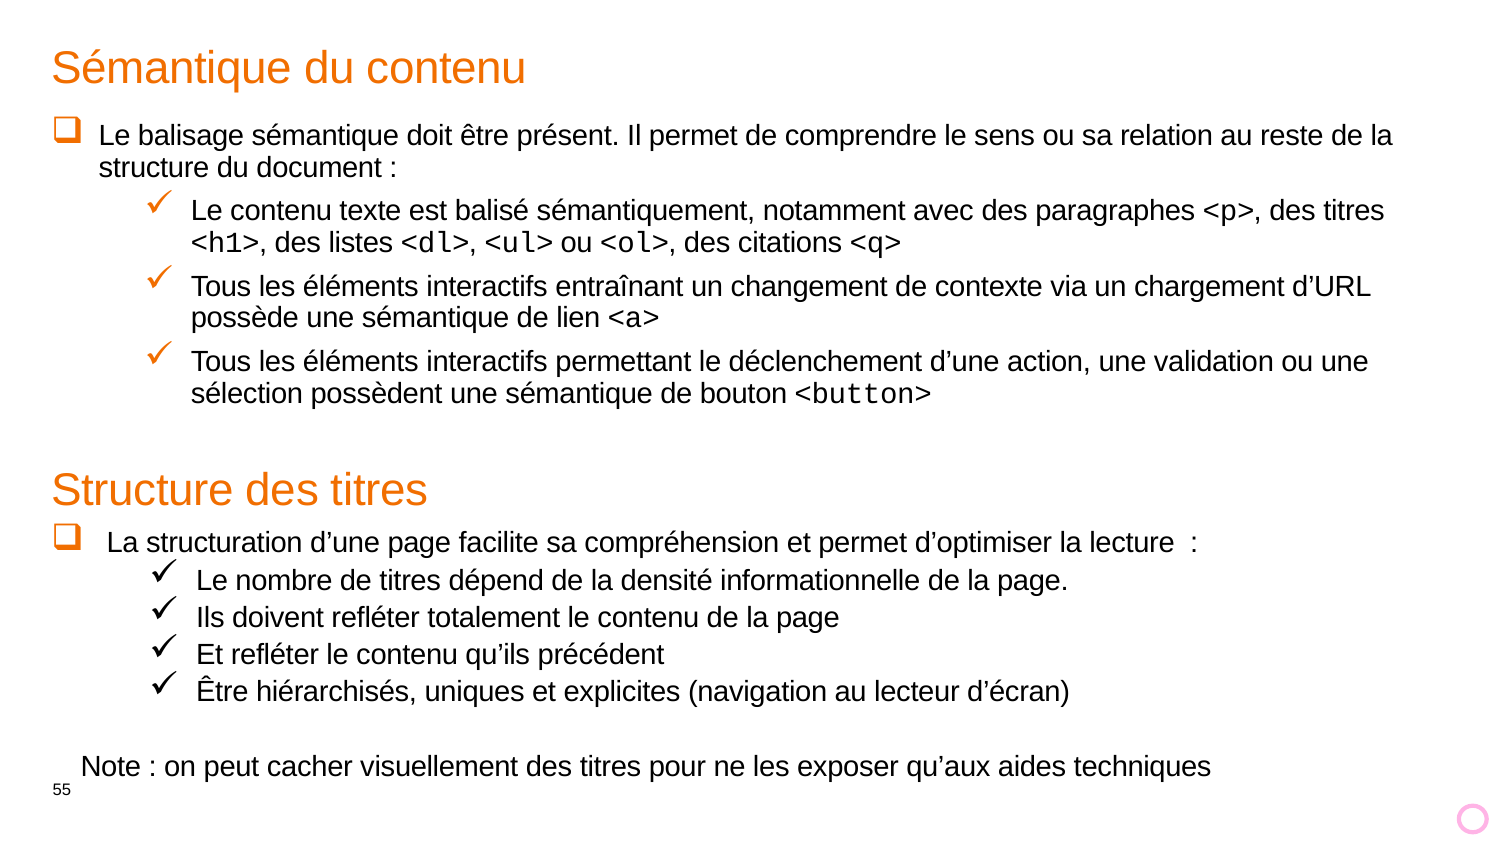

# Sémantique du contenu

Le balisage sémantique doit être présent. Il permet de comprendre le sens ou sa relation au reste de la structure du document :
Le contenu texte est balisé sémantiquement, notamment avec des paragraphes <p>, des titres <h1>, des listes <dl>, <ul> ou <ol>, des citations <q>
Tous les éléments interactifs entraînant un changement de contexte via un chargement d’URL possède une sémantique de lien <a>
Tous les éléments interactifs permettant le déclenchement d’une action, une validation ou une sélection possèdent une sémantique de bouton <button>

Structure des titres
 La structuration d’une page facilite sa compréhension et permet d’optimiser la lecture  :
Le nombre de titres dépend de la densité informationnelle de la page.
Ils doivent refléter totalement le contenu de la page
Et refléter le contenu qu’ils précédent
Être hiérarchisés, uniques et explicites (navigation au lecteur d’écran)

Note : on peut cacher visuellement des titres pour ne les exposer qu’aux aides techniques